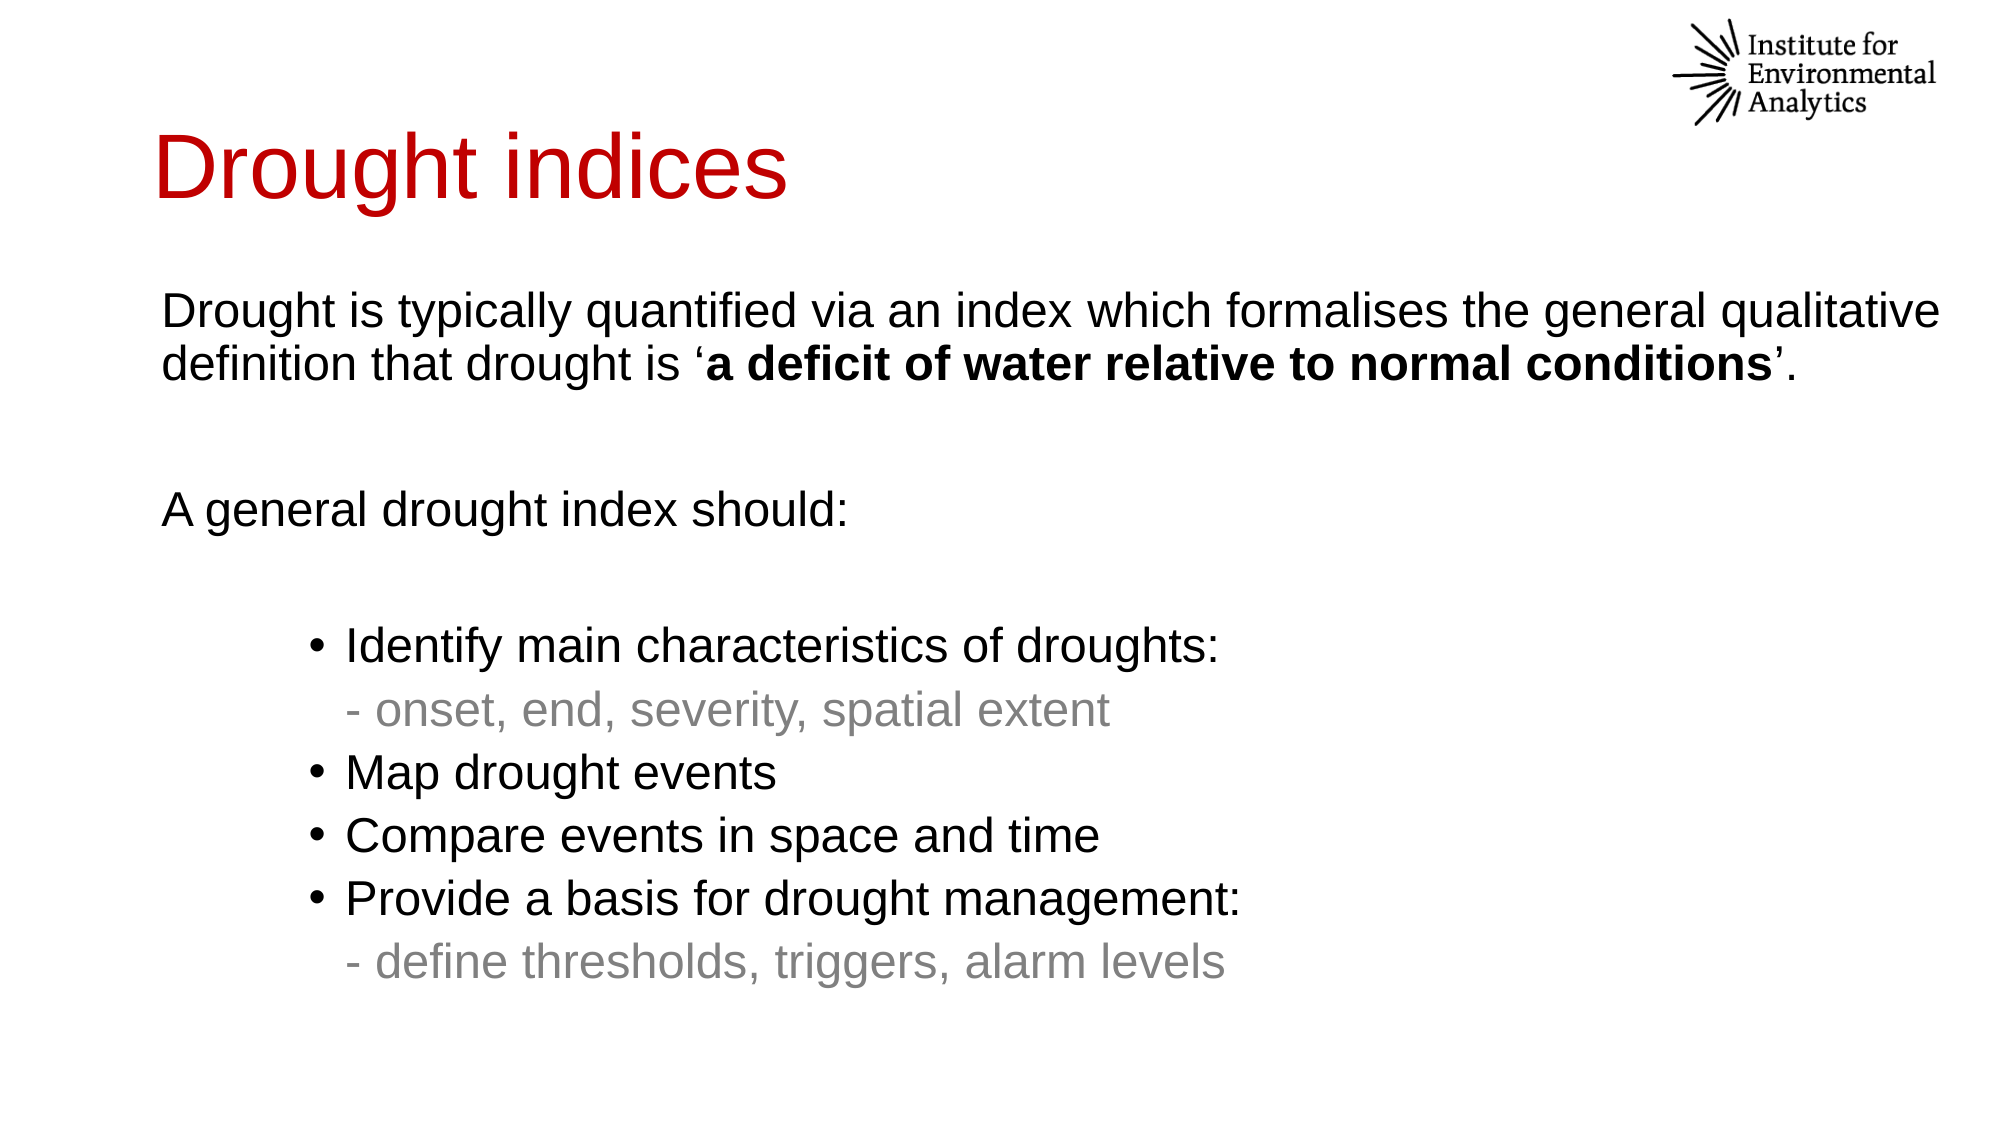

# Drought indices
Drought is typically quantified via an index which formalises the general qualitative definition that drought is ‘a deficit of water relative to normal conditions’.

A general drought index should:

Identify main characteristics of droughts:
		- onset, end, severity, spatial extent
Map drought events
Compare events in space and time
Provide a basis for drought management:
		- define thresholds, triggers, alarm levels